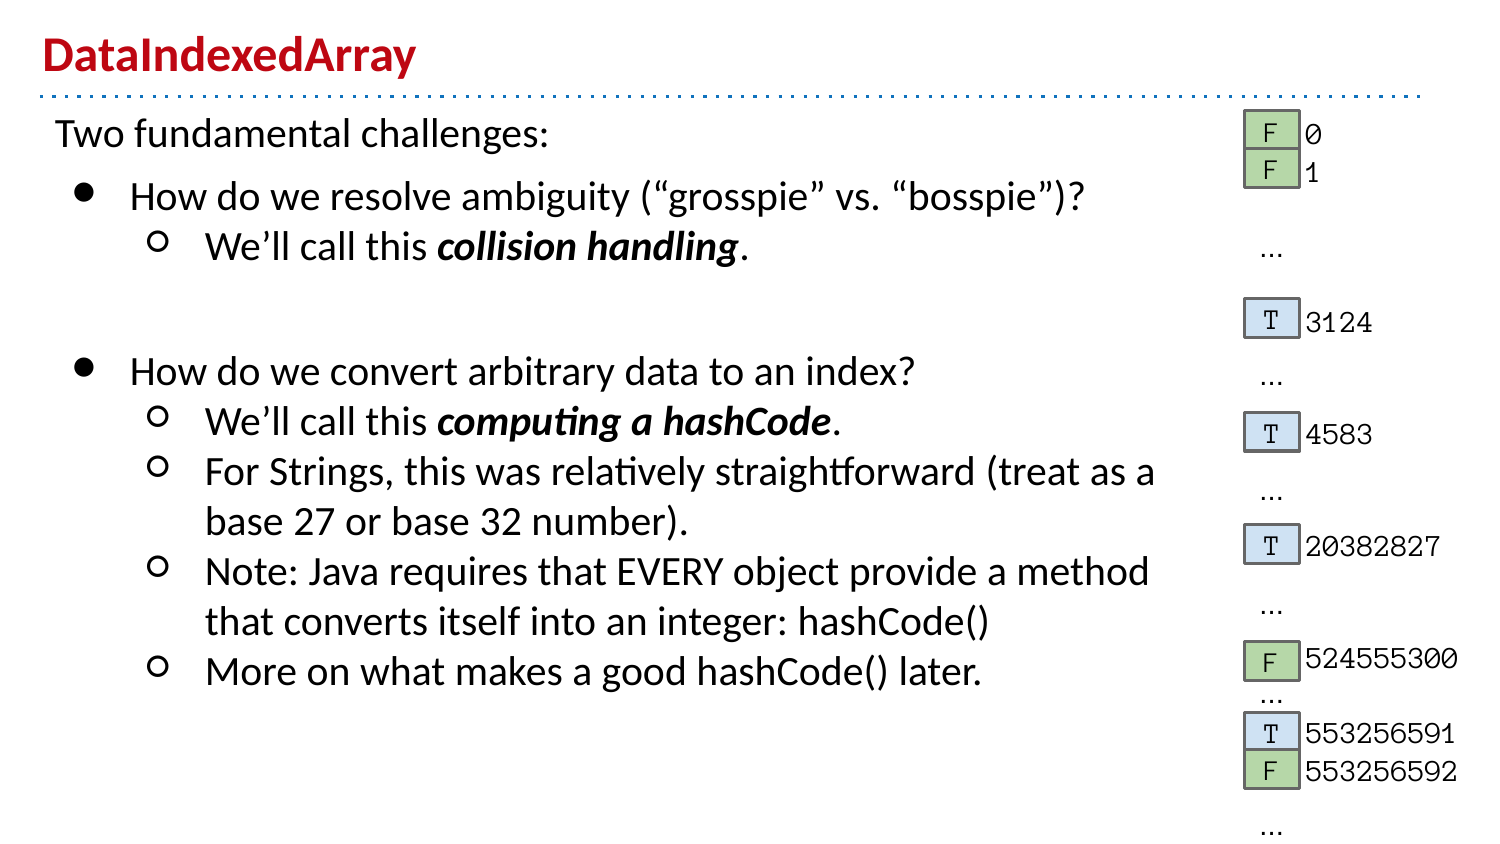

# DataIndexedArray
Two fundamental challenges:
How do we resolve ambiguity (“grosspie” vs. “bosspie”)?
We’ll call this collision handling.

How do we convert arbitrary data to an index?
We’ll call this computing a hashCode.
For Strings, this was relatively straightforward (treat as a base 27 or base 32 number).
Note: Java requires that EVERY object provide a method that converts itself into an integer: hashCode()
More on what makes a good hashCode() later.
0
1

3124

4583

20382827

524555300

553256591
553256592

F
F
...
T
...
T
...
T
...
F
...
T
F
...